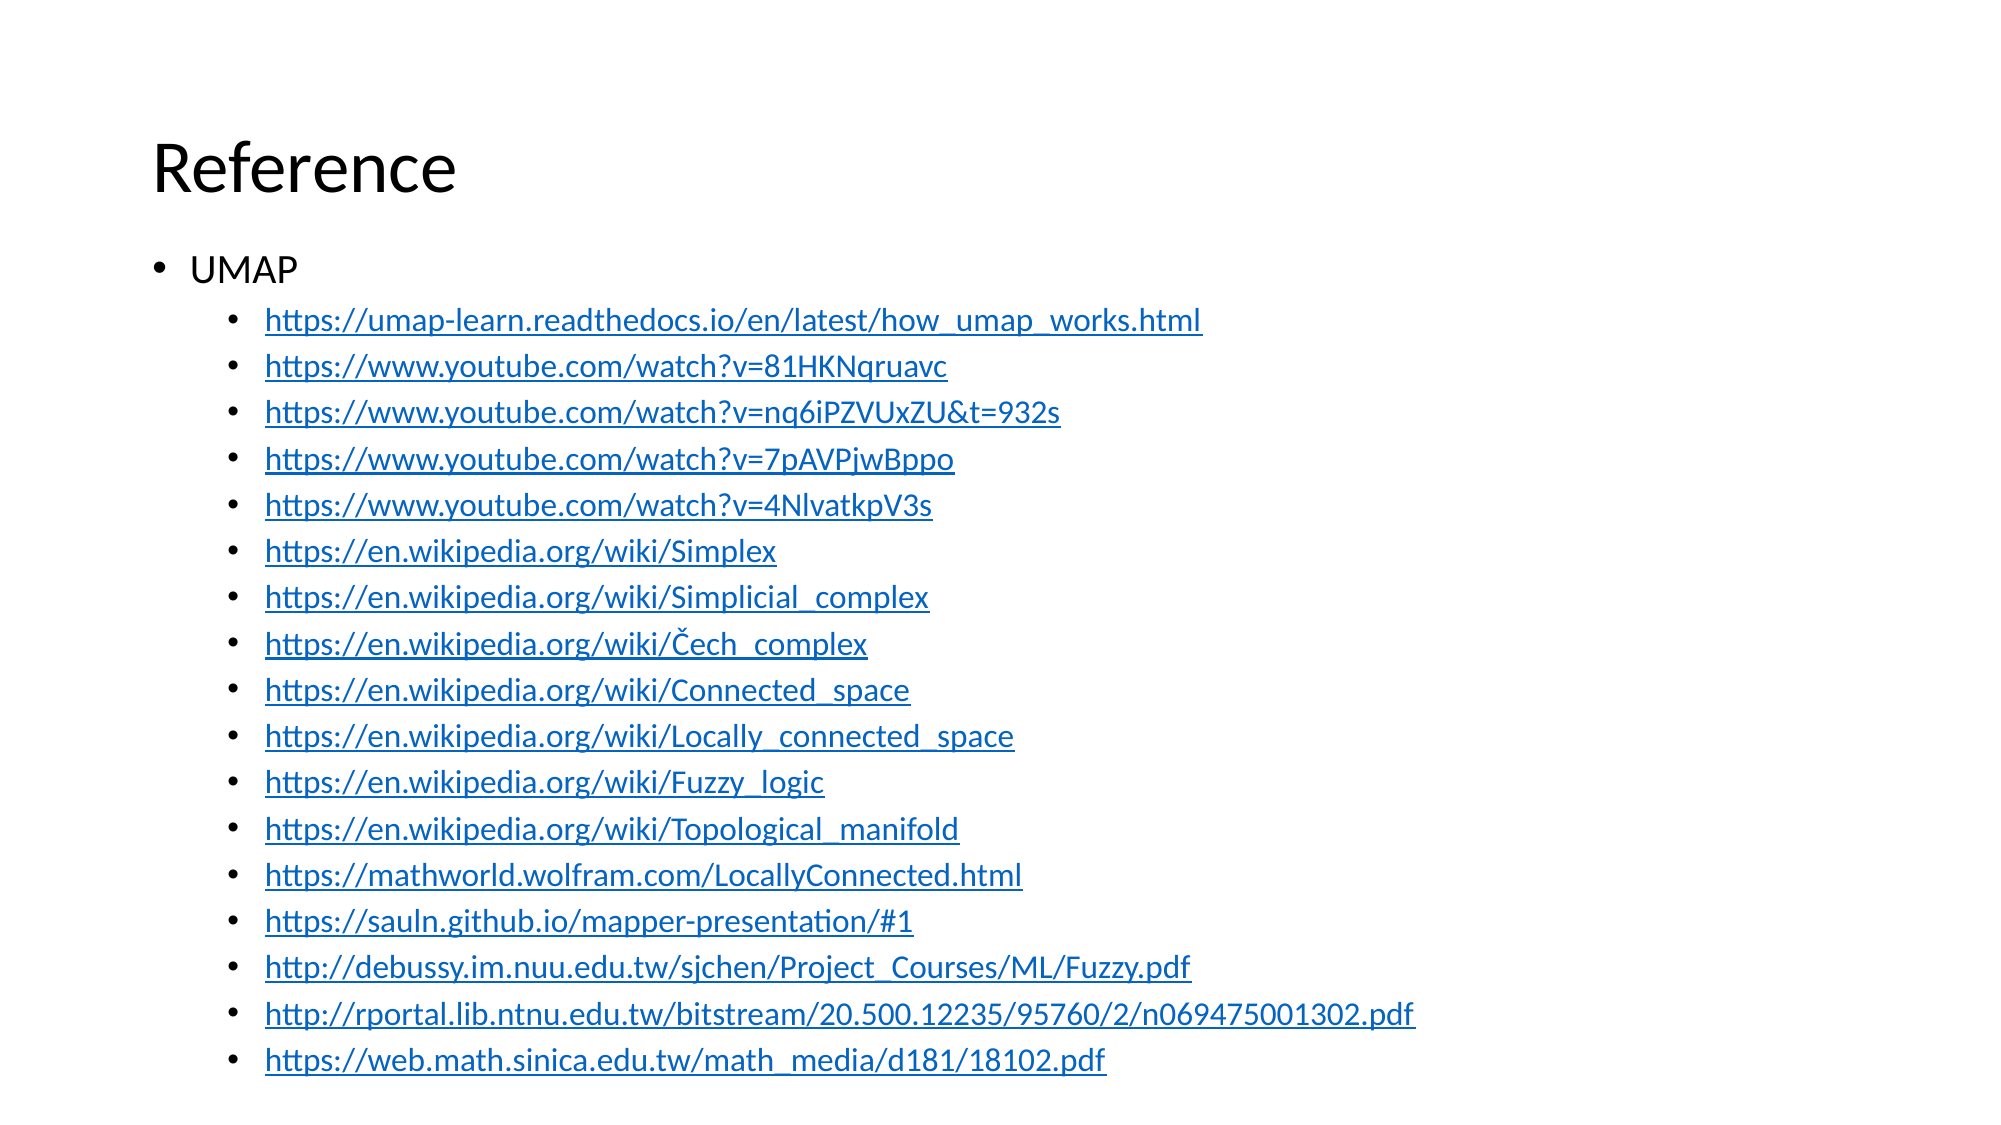

# Reference
UMAP
https://umap-learn.readthedocs.io/en/latest/how_umap_works.html
https://www.youtube.com/watch?v=81HKNqruavc
https://www.youtube.com/watch?v=nq6iPZVUxZU&t=932s
https://www.youtube.com/watch?v=7pAVPjwBppo
https://www.youtube.com/watch?v=4NlvatkpV3s
https://en.wikipedia.org/wiki/Simplex
https://en.wikipedia.org/wiki/Simplicial_complex
https://en.wikipedia.org/wiki/Čech_complex
https://en.wikipedia.org/wiki/Connected_space
https://en.wikipedia.org/wiki/Locally_connected_space
https://en.wikipedia.org/wiki/Fuzzy_logic
https://en.wikipedia.org/wiki/Topological_manifold
https://mathworld.wolfram.com/LocallyConnected.html
https://sauln.github.io/mapper-presentation/#1
http://debussy.im.nuu.edu.tw/sjchen/Project_Courses/ML/Fuzzy.pdf
http://rportal.lib.ntnu.edu.tw/bitstream/20.500.12235/95760/2/n069475001302.pdf
https://web.math.sinica.edu.tw/math_media/d181/18102.pdf